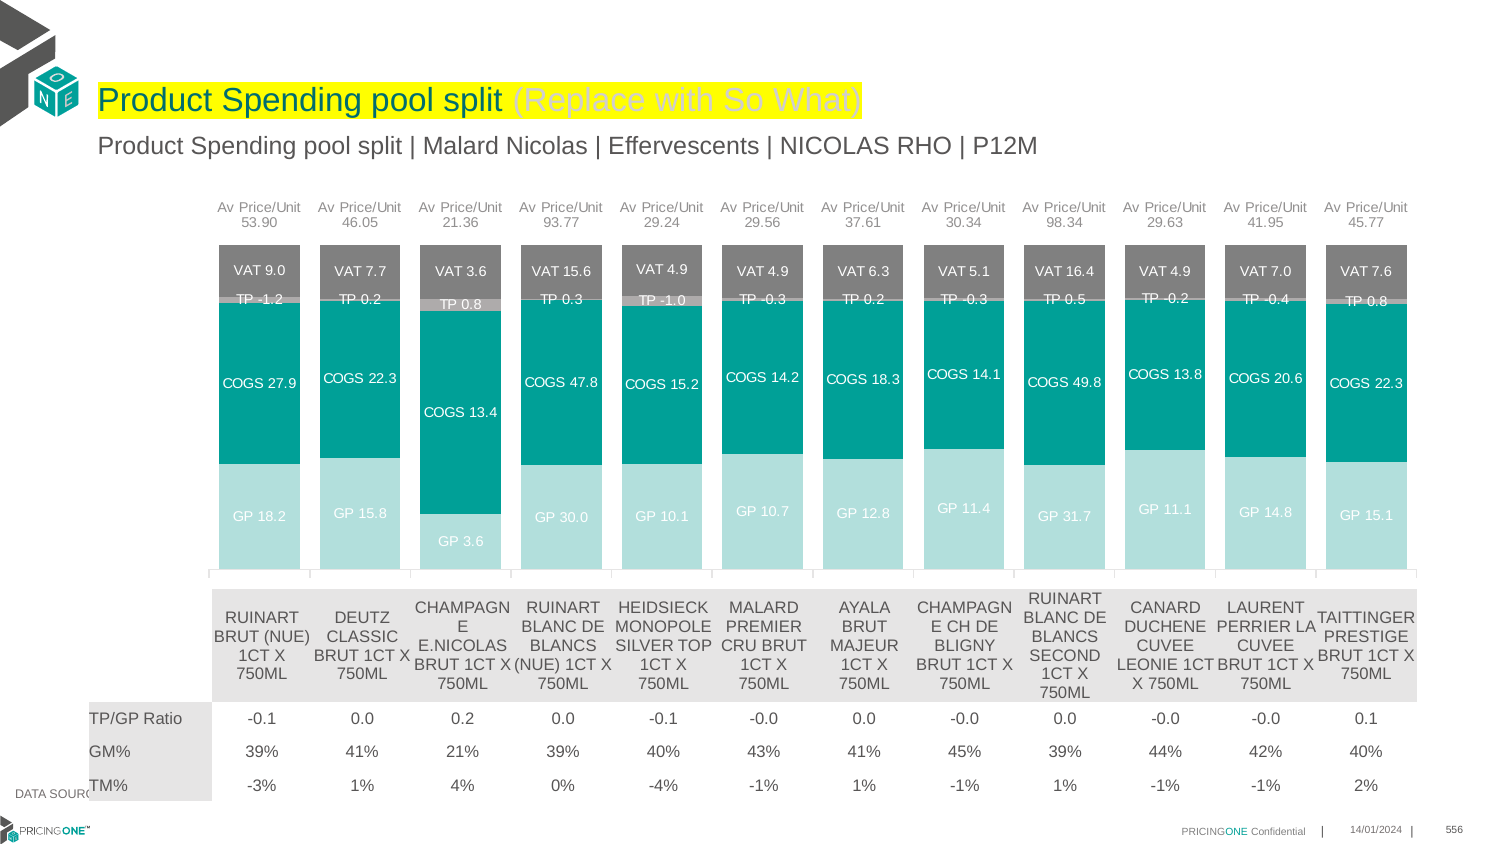

# Product Spending pool split (Replace with So What)
Product Spending pool split | Malard Nicolas | Effervescents | NICOLAS RHO | P12M

### Chart

| Category | GP | COGS | TP | VAT |
|---|---|---|---|---|
| Av Price/Unit 53.90 | 18.170999103554866 | 27.90478024729521 | -1.161278923235443 | 8.98289541473467 |
| Av Price/Unit 46.05 | 15.821081786542925 | 22.315768445475637 | 0.24233820572312226 | 7.6758313998453165 |
| Av Price/Unit 21.36 | 3.614221763445979 | 13.387728367444073 | 0.7952297834364543 | 3.559435982865302 |
| Av Price/Unit 93.77 | 30.00247829457365 | 47.81725581395349 | 0.3187241171404338 | 15.62769164513349 |
| Av Price/Unit 29.24 | 10.135968718067813 | 15.225952415234557 | -0.9990166589255303 | 4.87258089487537 |
| Av Price/Unit 29.56 | 10.747534031852473 | 14.205425565800503 | -0.3215012759616265 | 4.9262829468194065 |
| Av Price/Unit 37.61 | 12.792391918832324 | 18.34144478462086 | 0.20560793876824945 | 6.267888928444281 |
| Av Price/Unit 30.34 | 11.446920696791993 | 14.100514694722317 | -0.26314195699666953 | 5.056858686903528 |
| Av Price/Unit 98.34 | 31.703690322580645 | 49.76135483870967 | 0.4819594470046127 | 16.389400921658986 |
| Av Price/Unit 29.63 | 11.068651501668521 | 13.816348498331479 | -0.19367630700778093 | 4.938264738598438 |
| Av Price/Unit 41.95 | 14.80851888111888 | 20.57426874663798 | -0.4235801685493996 | 6.991841491841489 |
| Av Price/Unit 45.77 | 15.081852920962197 | 22.294342268041238 | 0.7681347079037835 | 7.628865979381444 |
|  | RUINART BRUT (NUE) 1CT X 750ML | DEUTZ CLASSIC BRUT 1CT X 750ML | CHAMPAGNE E.NICOLAS BRUT 1CT X 750ML | RUINART BLANC DE BLANCS (NUE) 1CT X 750ML | HEIDSIECK MONOPOLE SILVER TOP 1CT X 750ML | MALARD PREMIER CRU BRUT 1CT X 750ML | AYALA BRUT MAJEUR 1CT X 750ML | CHAMPAGNE CH DE BLIGNY BRUT 1CT X 750ML | RUINART BLANC DE BLANCS SECOND 1CT X 750ML | CANARD DUCHENE CUVEE LEONIE 1CT X 750ML | LAURENT PERRIER LA CUVEE BRUT 1CT X 750ML | TAITTINGER PRESTIGE BRUT 1CT X 750ML |
| --- | --- | --- | --- | --- | --- | --- | --- | --- | --- | --- | --- | --- |
| TP/GP Ratio | -0.1 | 0.0 | 0.2 | 0.0 | -0.1 | -0.0 | 0.0 | -0.0 | 0.0 | -0.0 | -0.0 | 0.1 |
| GM% | 39% | 41% | 21% | 39% | 40% | 43% | 41% | 45% | 39% | 44% | 42% | 40% |
| TM% | -3% | 1% | 4% | 0% | -4% | -1% | 1% | -1% | 1% | -1% | -1% | 2% |
DATA SOURCE: Client P&L

14/01/2024
556